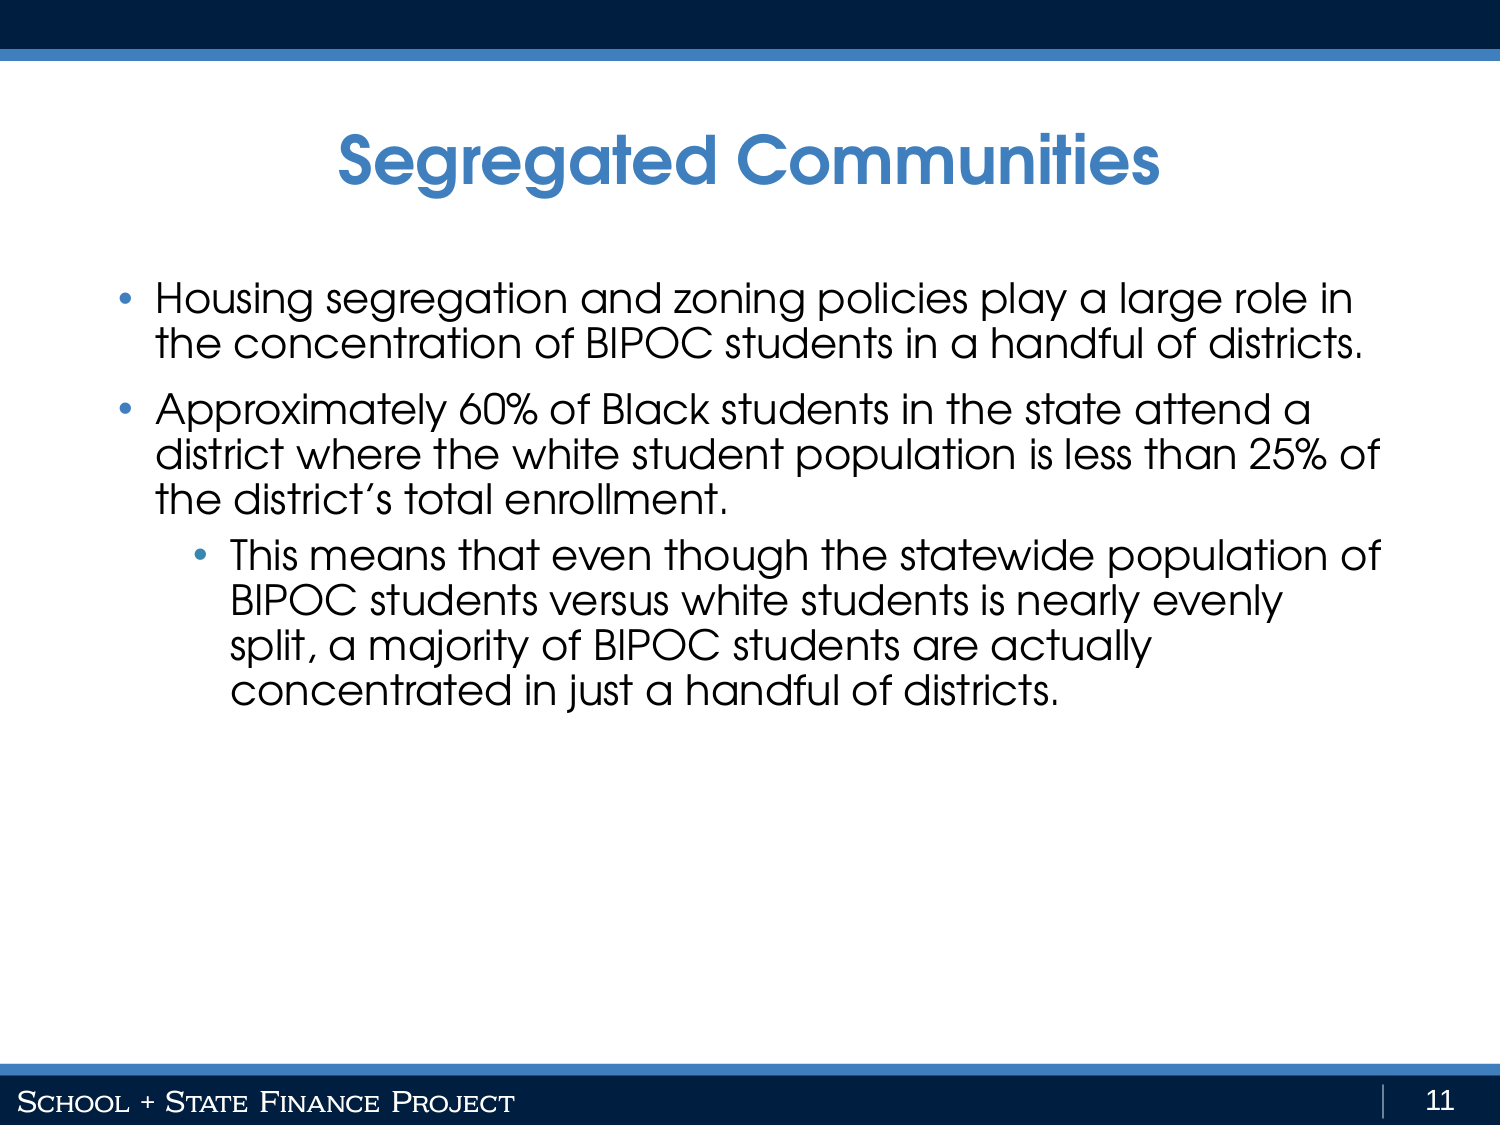

Segregated Communities
Housing segregation and zoning policies play a large role in the concentration of BIPOC students in a handful of districts.
Approximately 60% of Black students in the state attend a district where the white student population is less than 25% of the district’s total enrollment.
This means that even though the statewide population of BIPOC students versus white students is nearly evenly split, a majority of BIPOC students are actually concentrated in just a handful of districts.